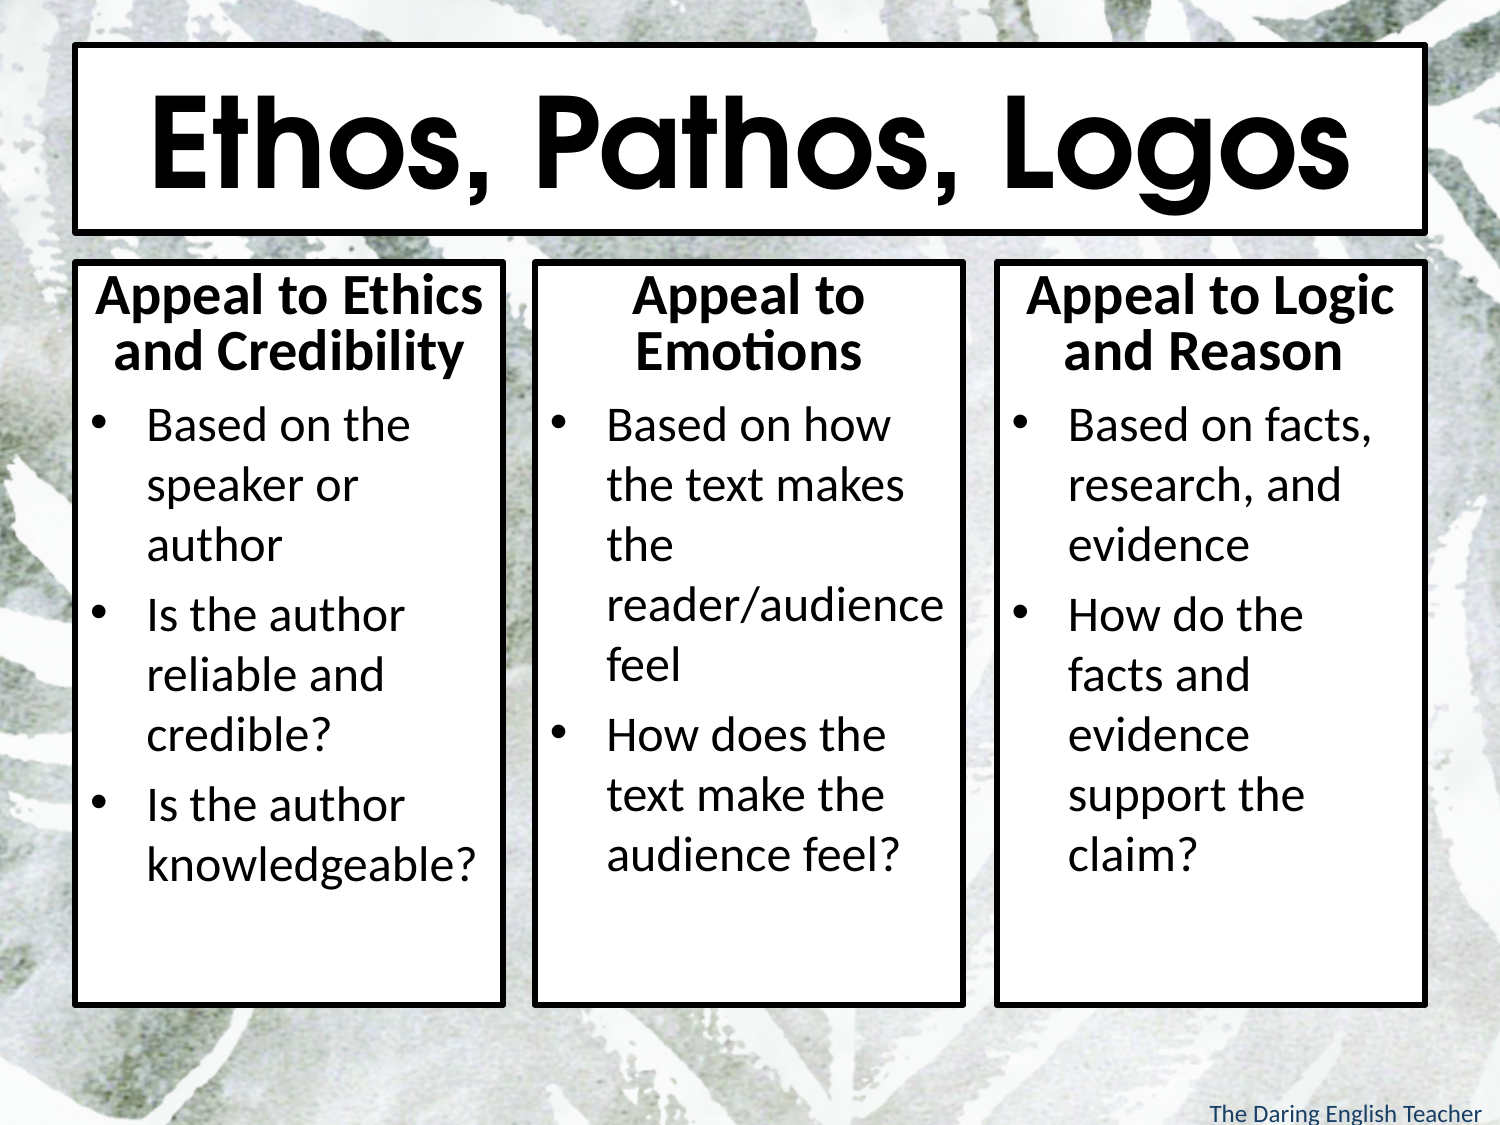

# Ethos, Pathos, Logos
Appeal to Ethics and Credibility
Based on the speaker or author
Is the author reliable and credible?
Is the author knowledgeable?
Appeal to Emotions
Based on how the text makes the reader/audience feel
How does the text make the audience feel?

Appeal to Logic and Reason
Based on facts, research, and evidence
How do the facts and evidence support the claim?